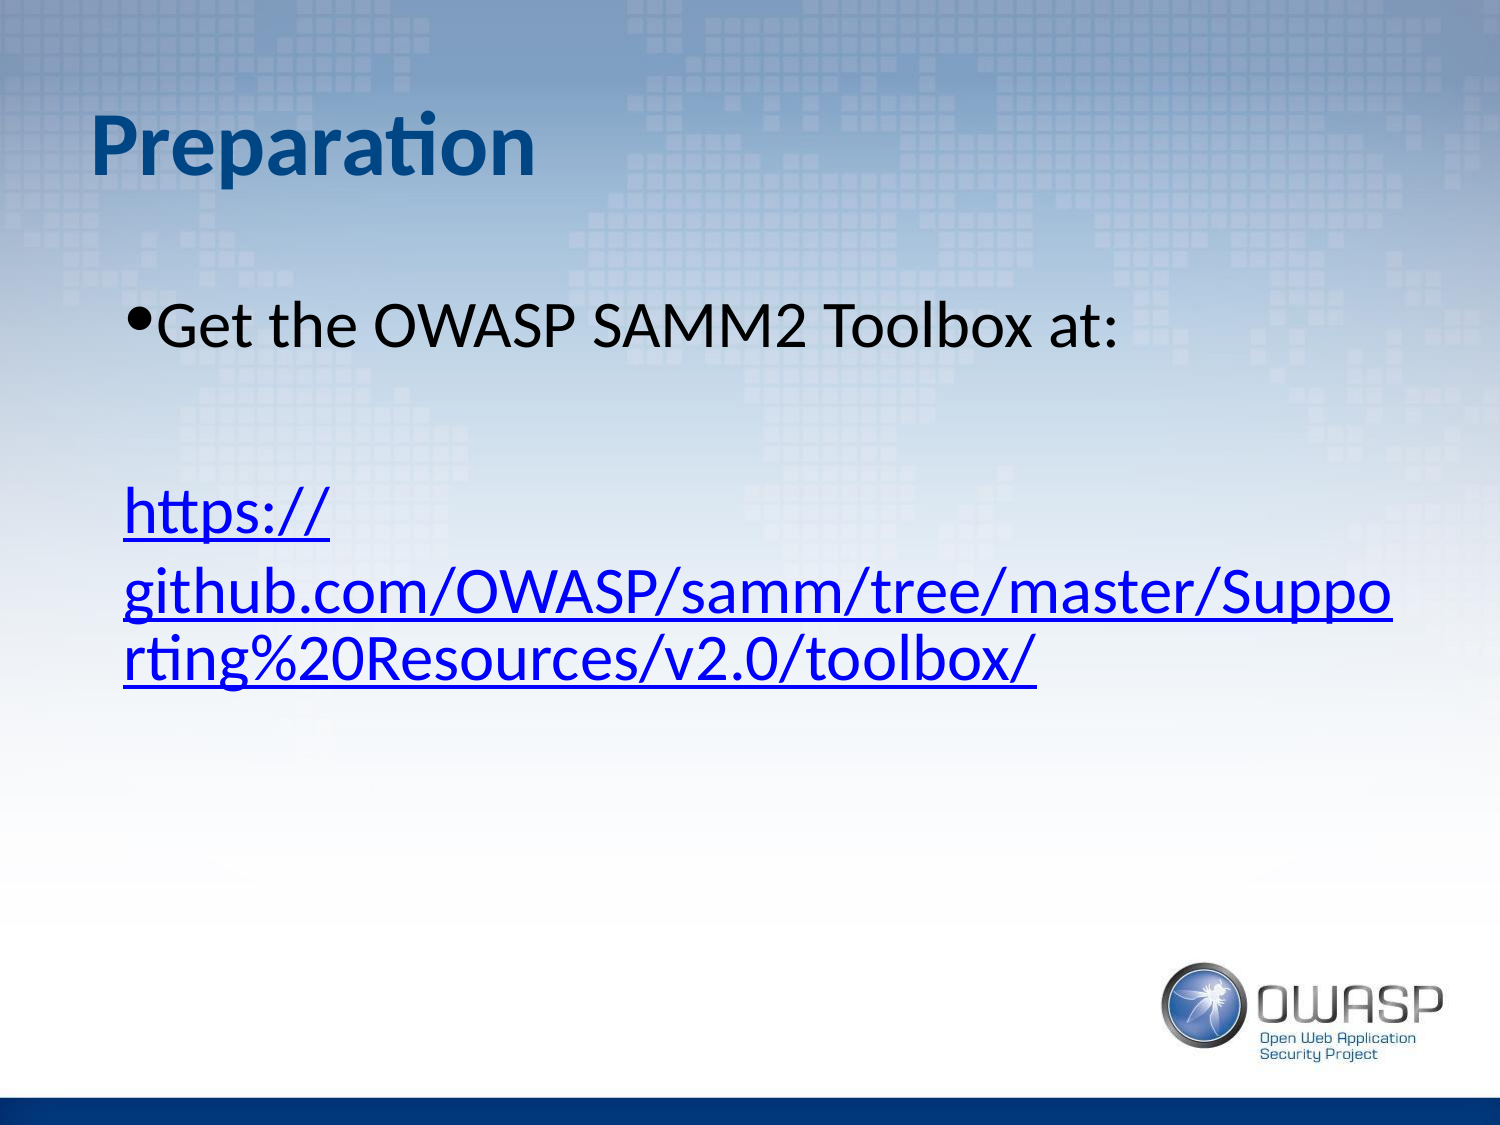

# Preparation
Get the OWASP SAMM2 Toolbox at:

https://github.com/OWASP/samm/tree/master/Supporting%20Resources/v2.0/toolbox/